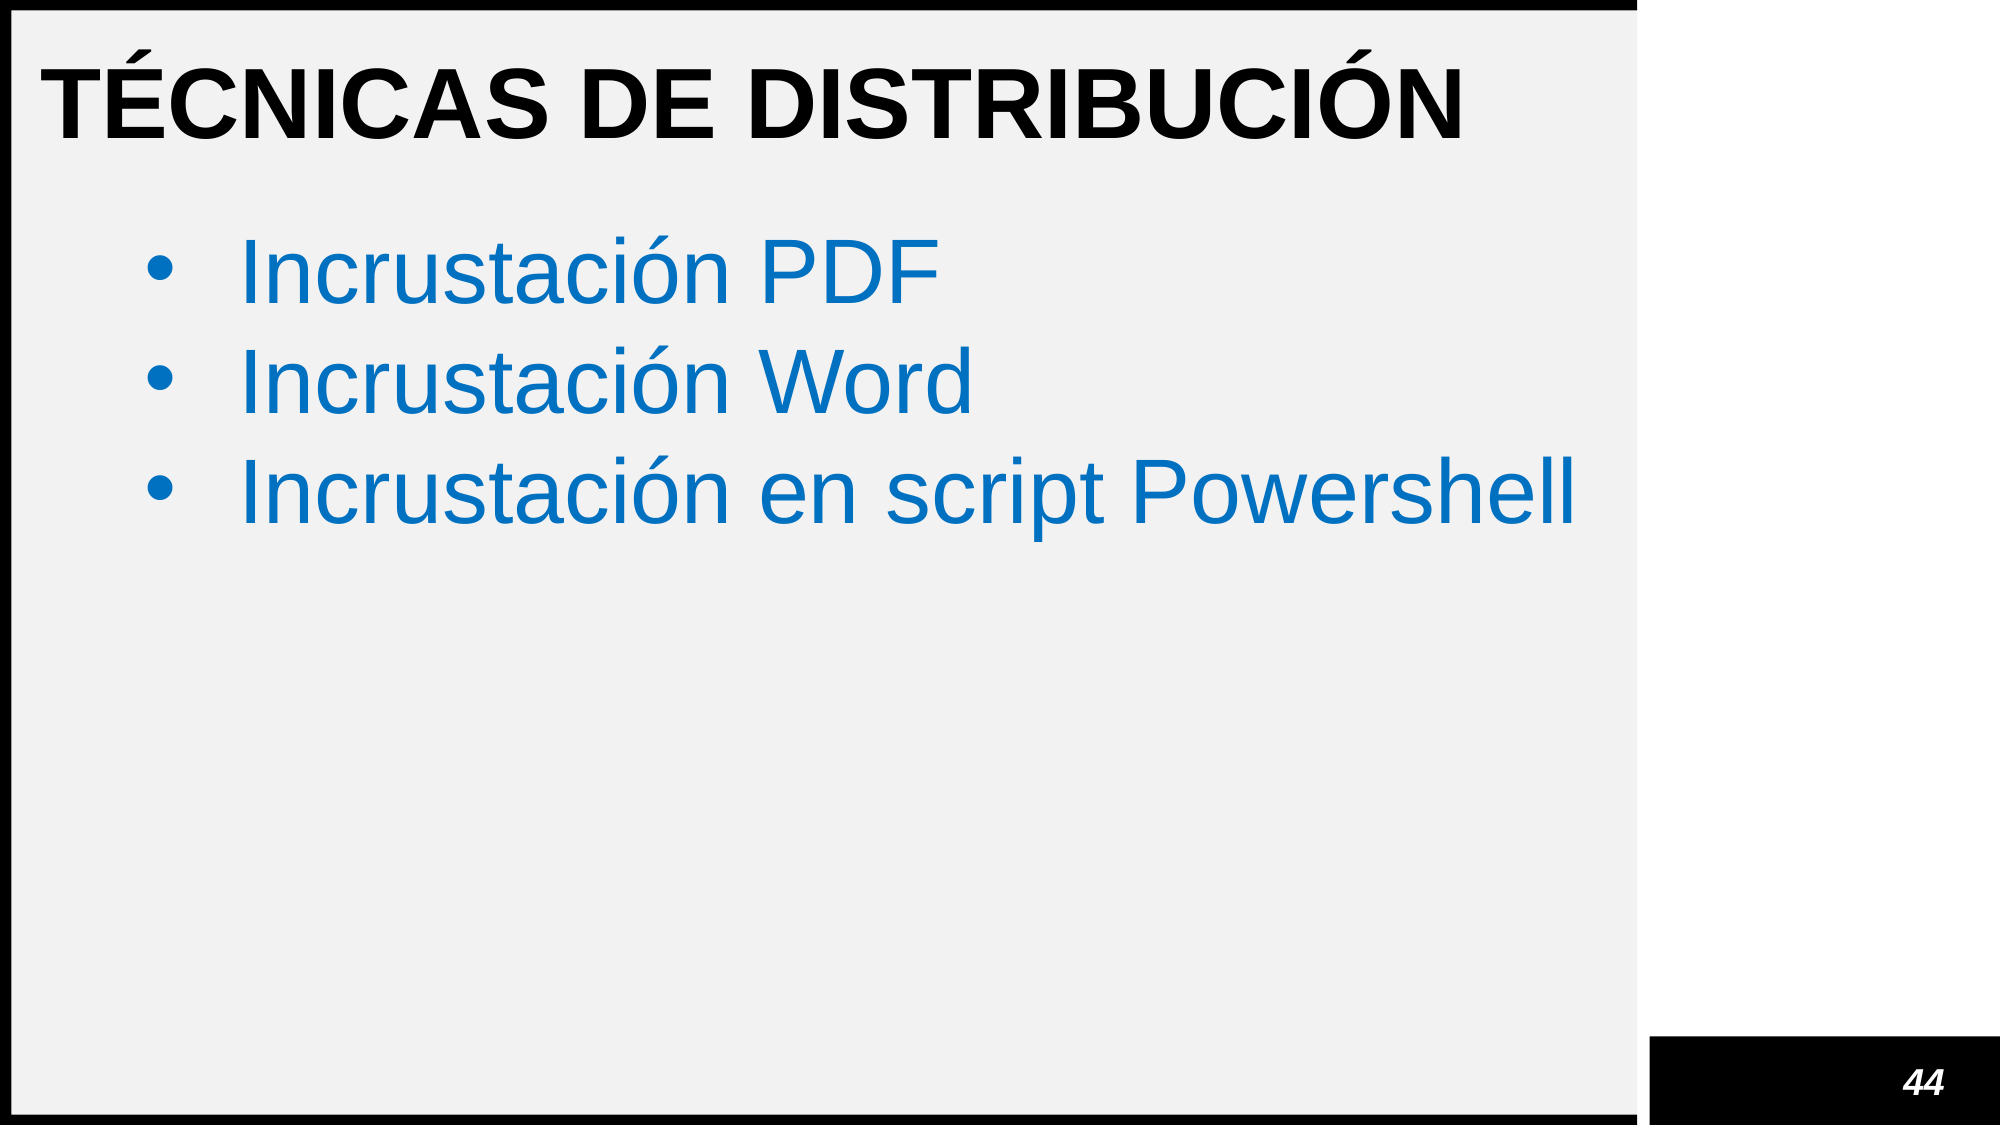

TÉCNICAS DE DISTRIBUCIÓN
Incrustación PDF
Incrustación Word
Incrustación en script Powershell

44